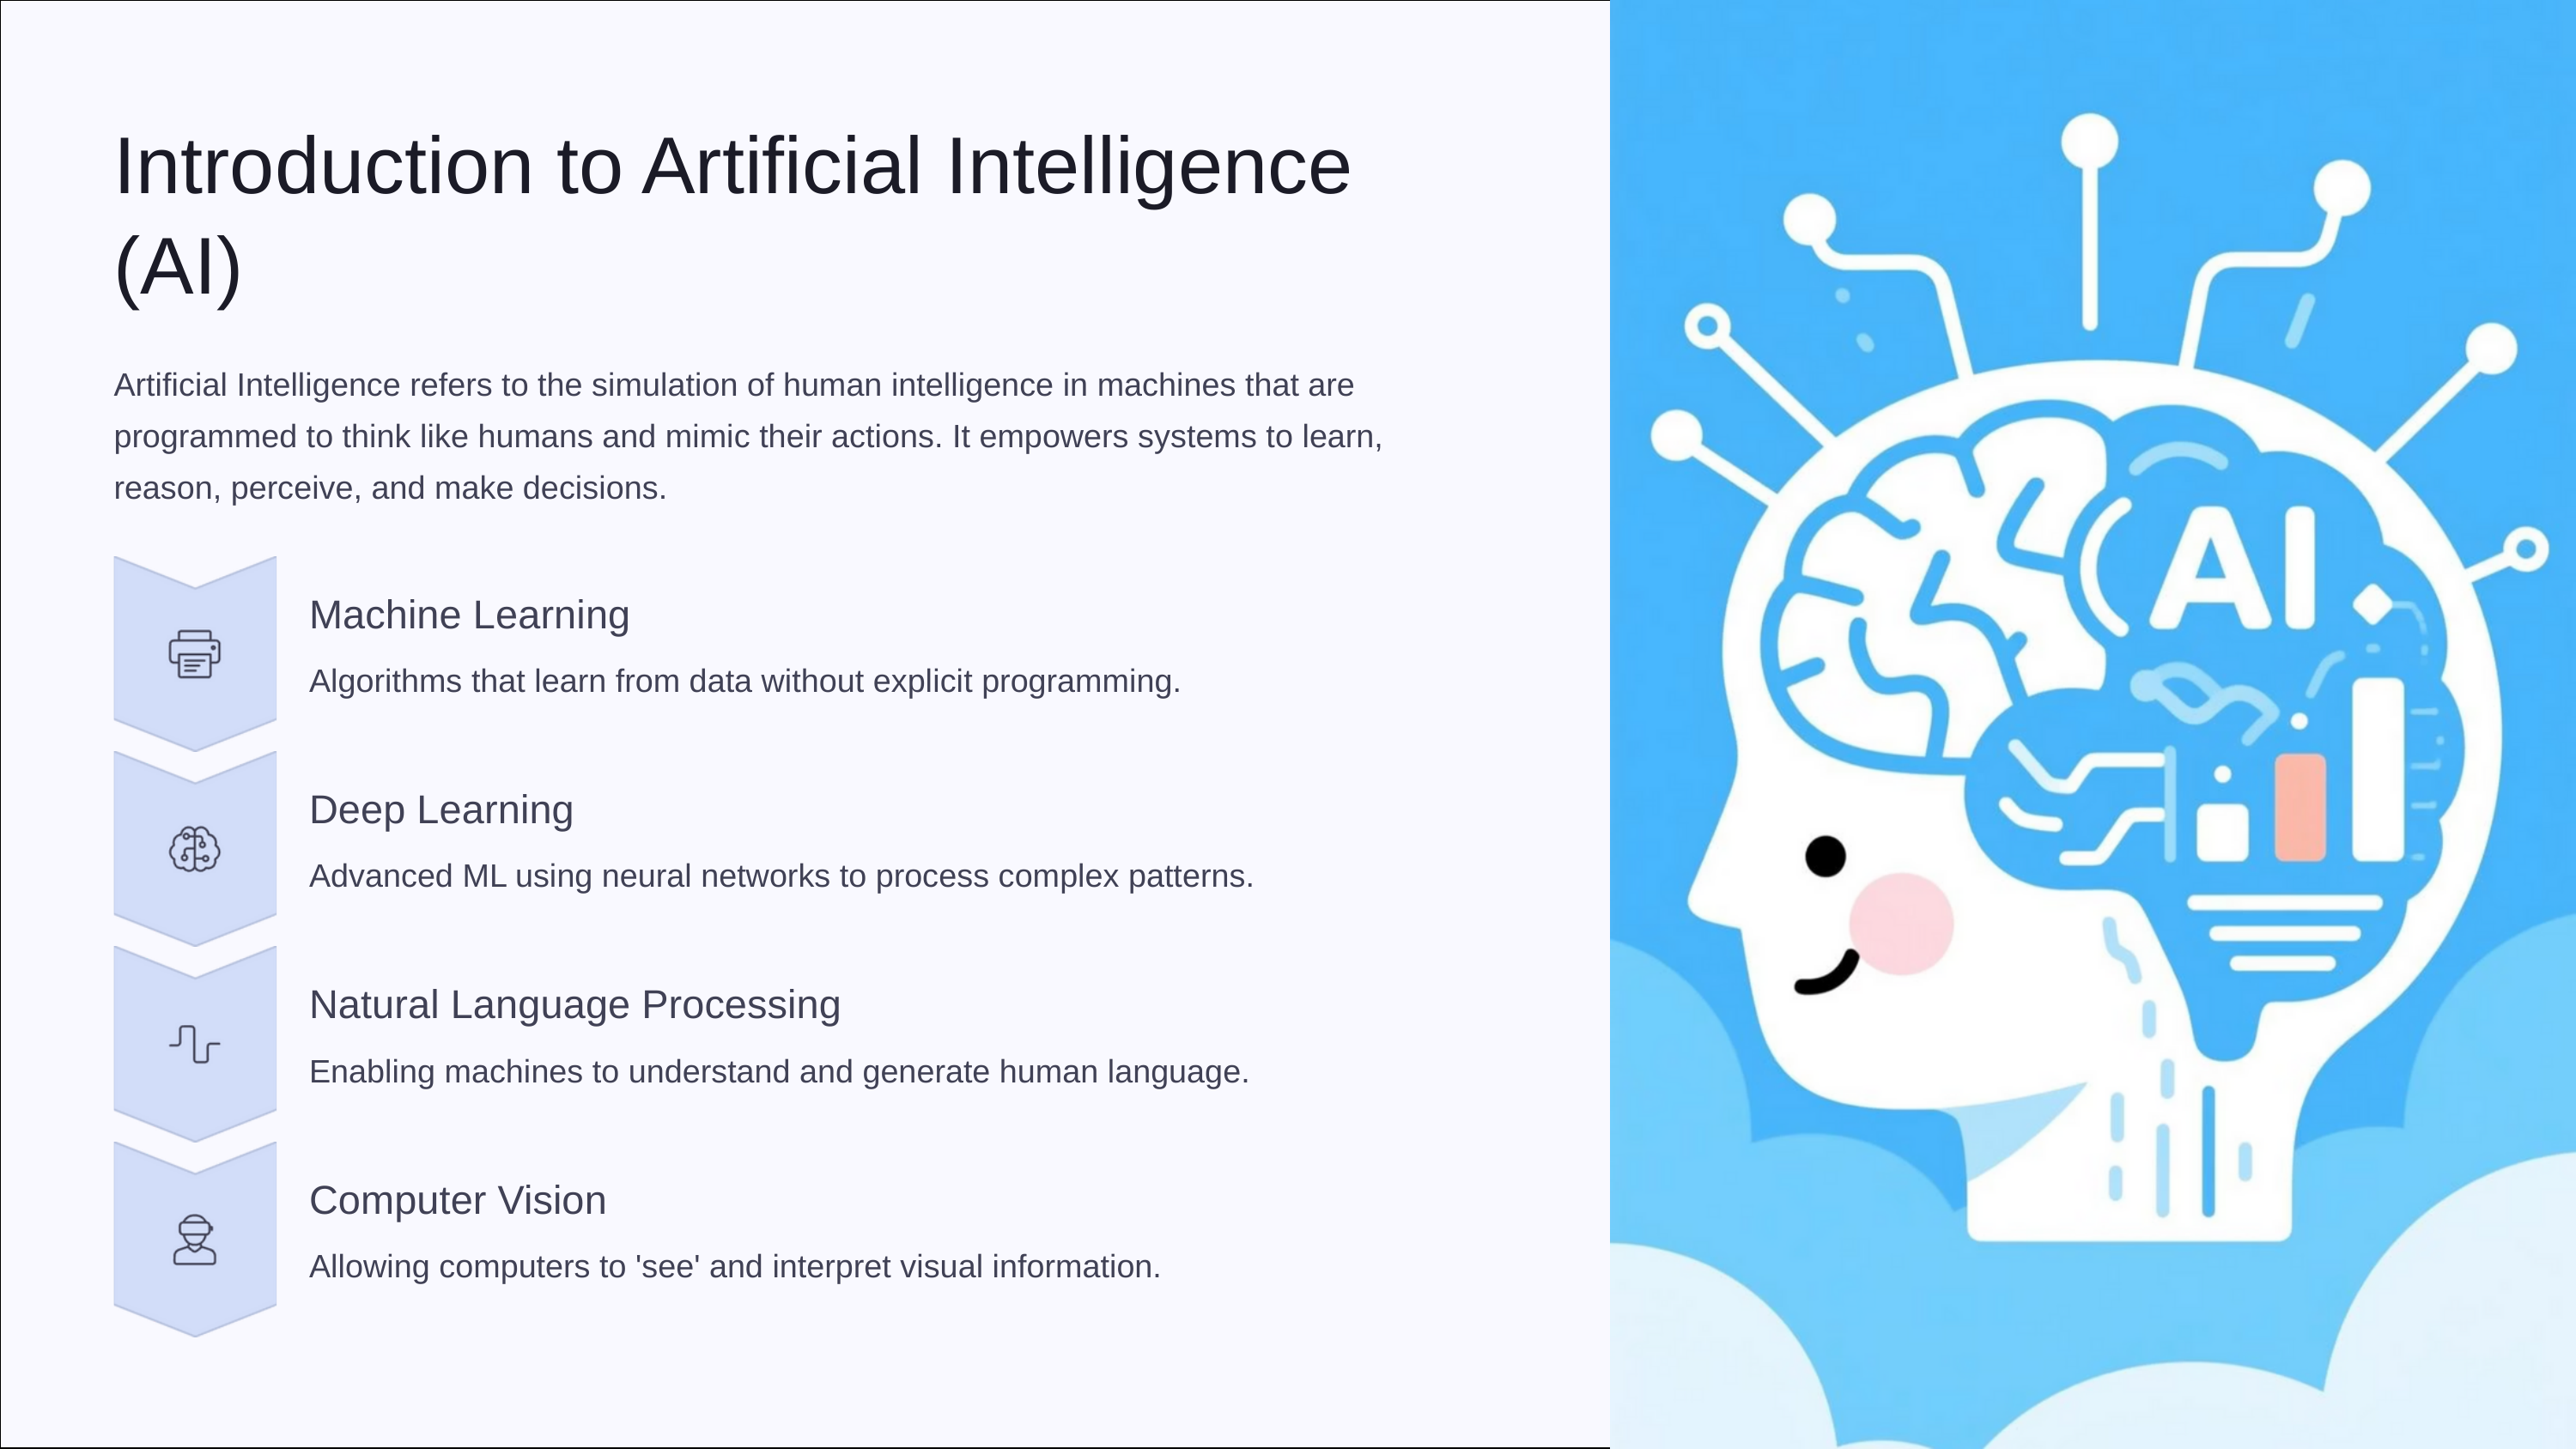

Introduction to Artificial Intelligence (AI)
Artificial Intelligence refers to the simulation of human intelligence in machines that are programmed to think like humans and mimic their actions. It empowers systems to learn, reason, perceive, and make decisions.

Machine Learning
Algorithms that learn from data without explicit programming.

Deep Learning
Advanced ML using neural networks to process complex patterns.

Natural Language Processing
Enabling machines to understand and generate human language.

Computer Vision
Allowing computers to 'see' and interpret visual information.